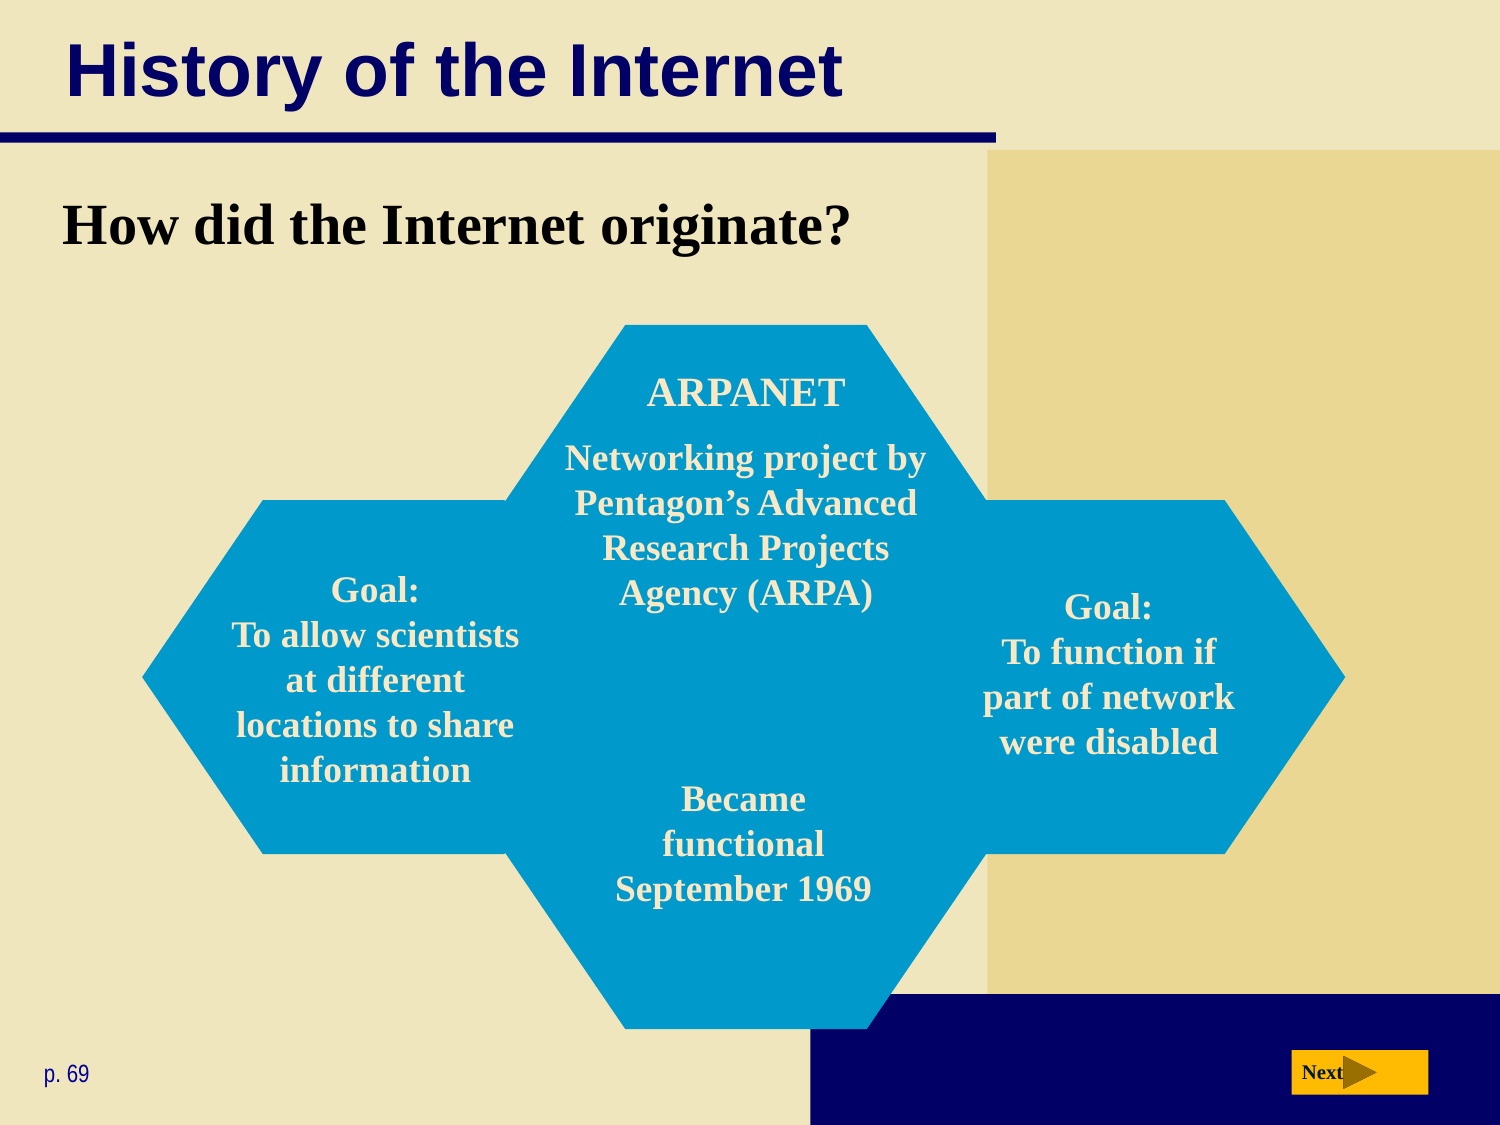

# History of the Internet
How did the Internet originate?

ARPANET
Networking project by Pentagon’s Advanced Research Projects Agency (ARPA)

Goal:
To allow scientists at different locations to share information

Goal:
To function if part of network were disabled

Became functional September 1969
p. 69

Next